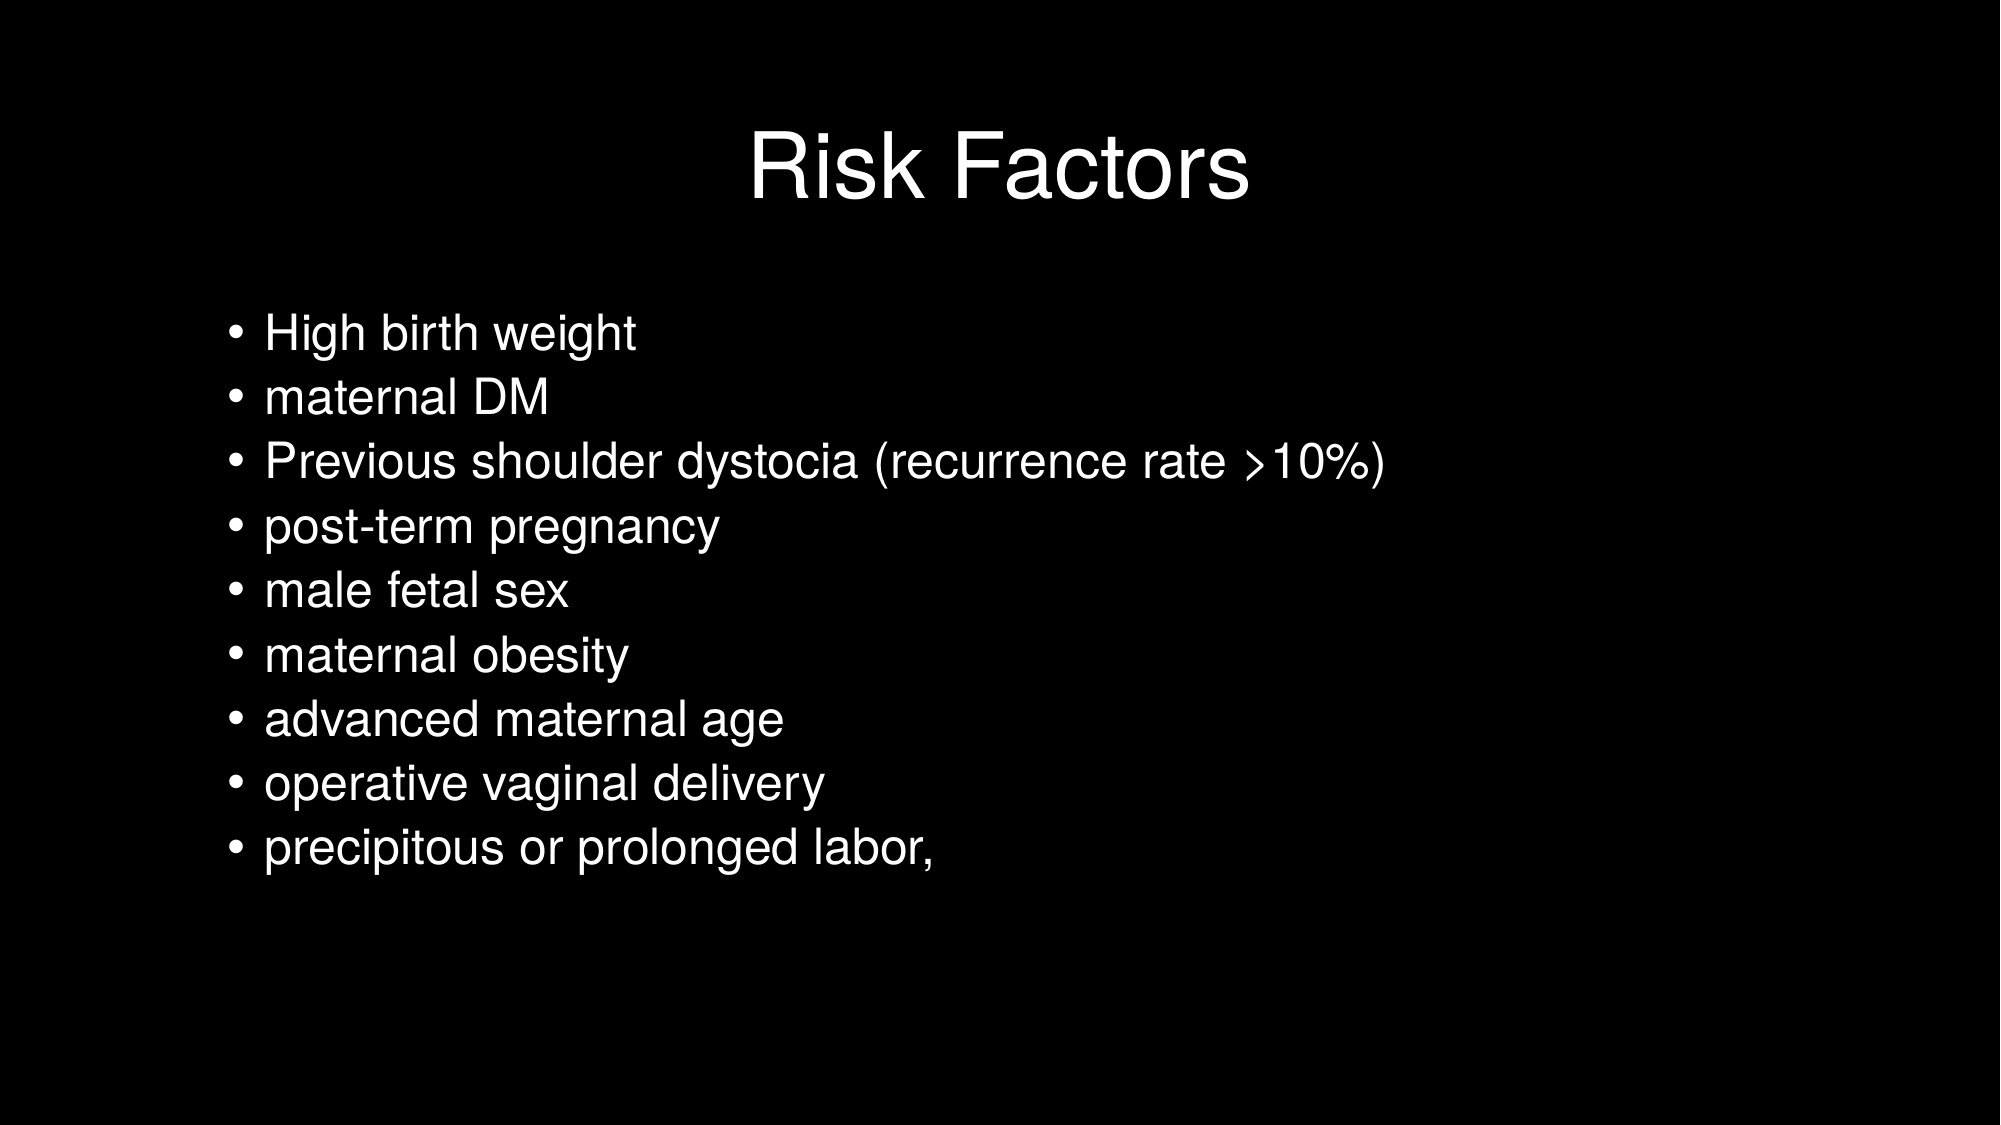

# Risk Factors
High birth weight
maternal DM
Previous shoulder dystocia (recurrence rate >10%)
post-term pregnancy
male fetal sex
maternal obesity
advanced maternal age
operative vaginal delivery
precipitous or prolonged labor,